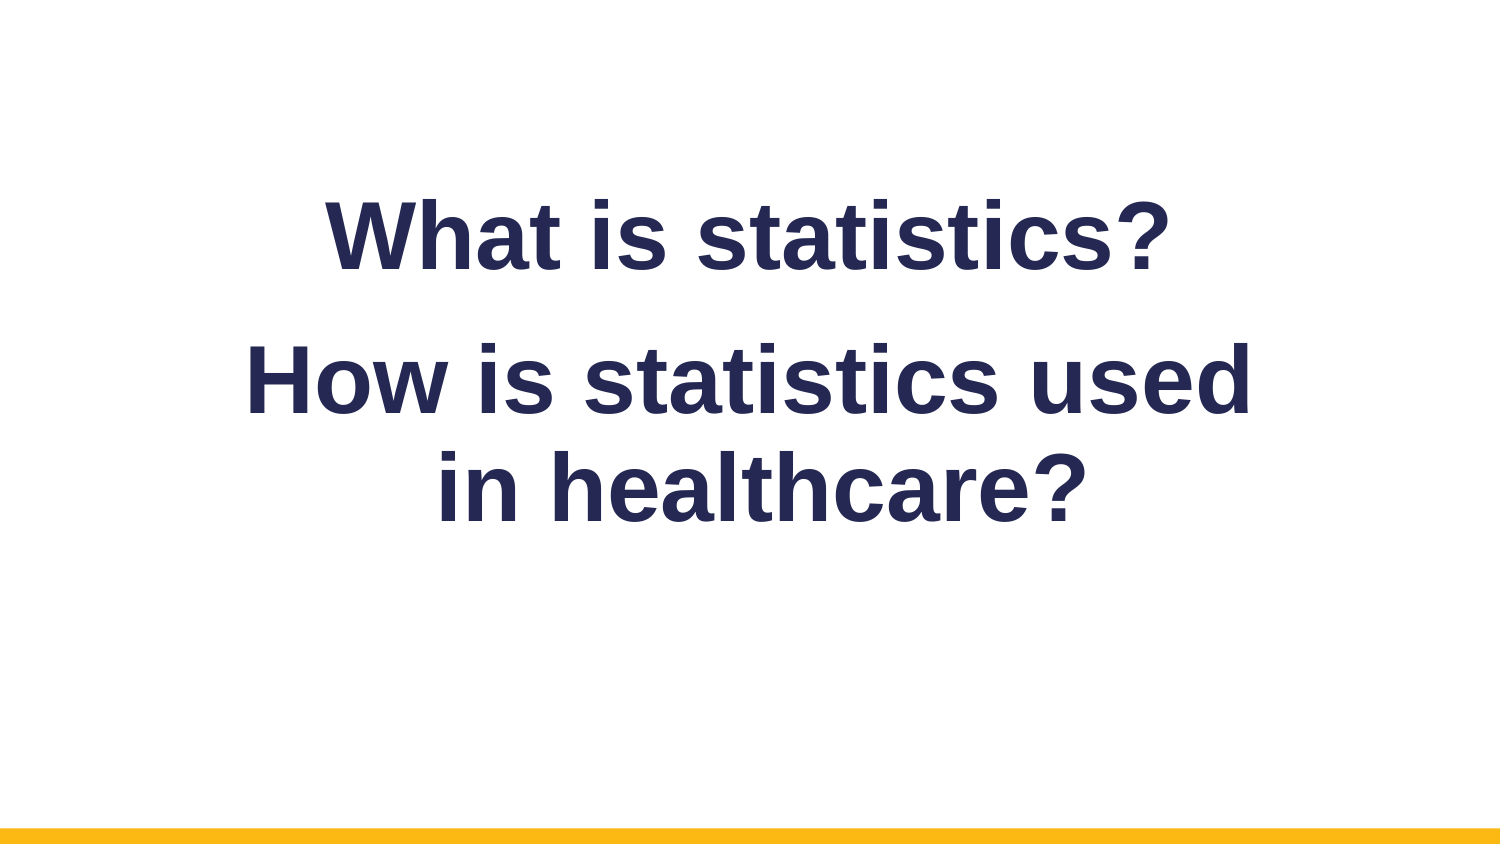

What is statistics?
How is statistics used
 in healthcare?